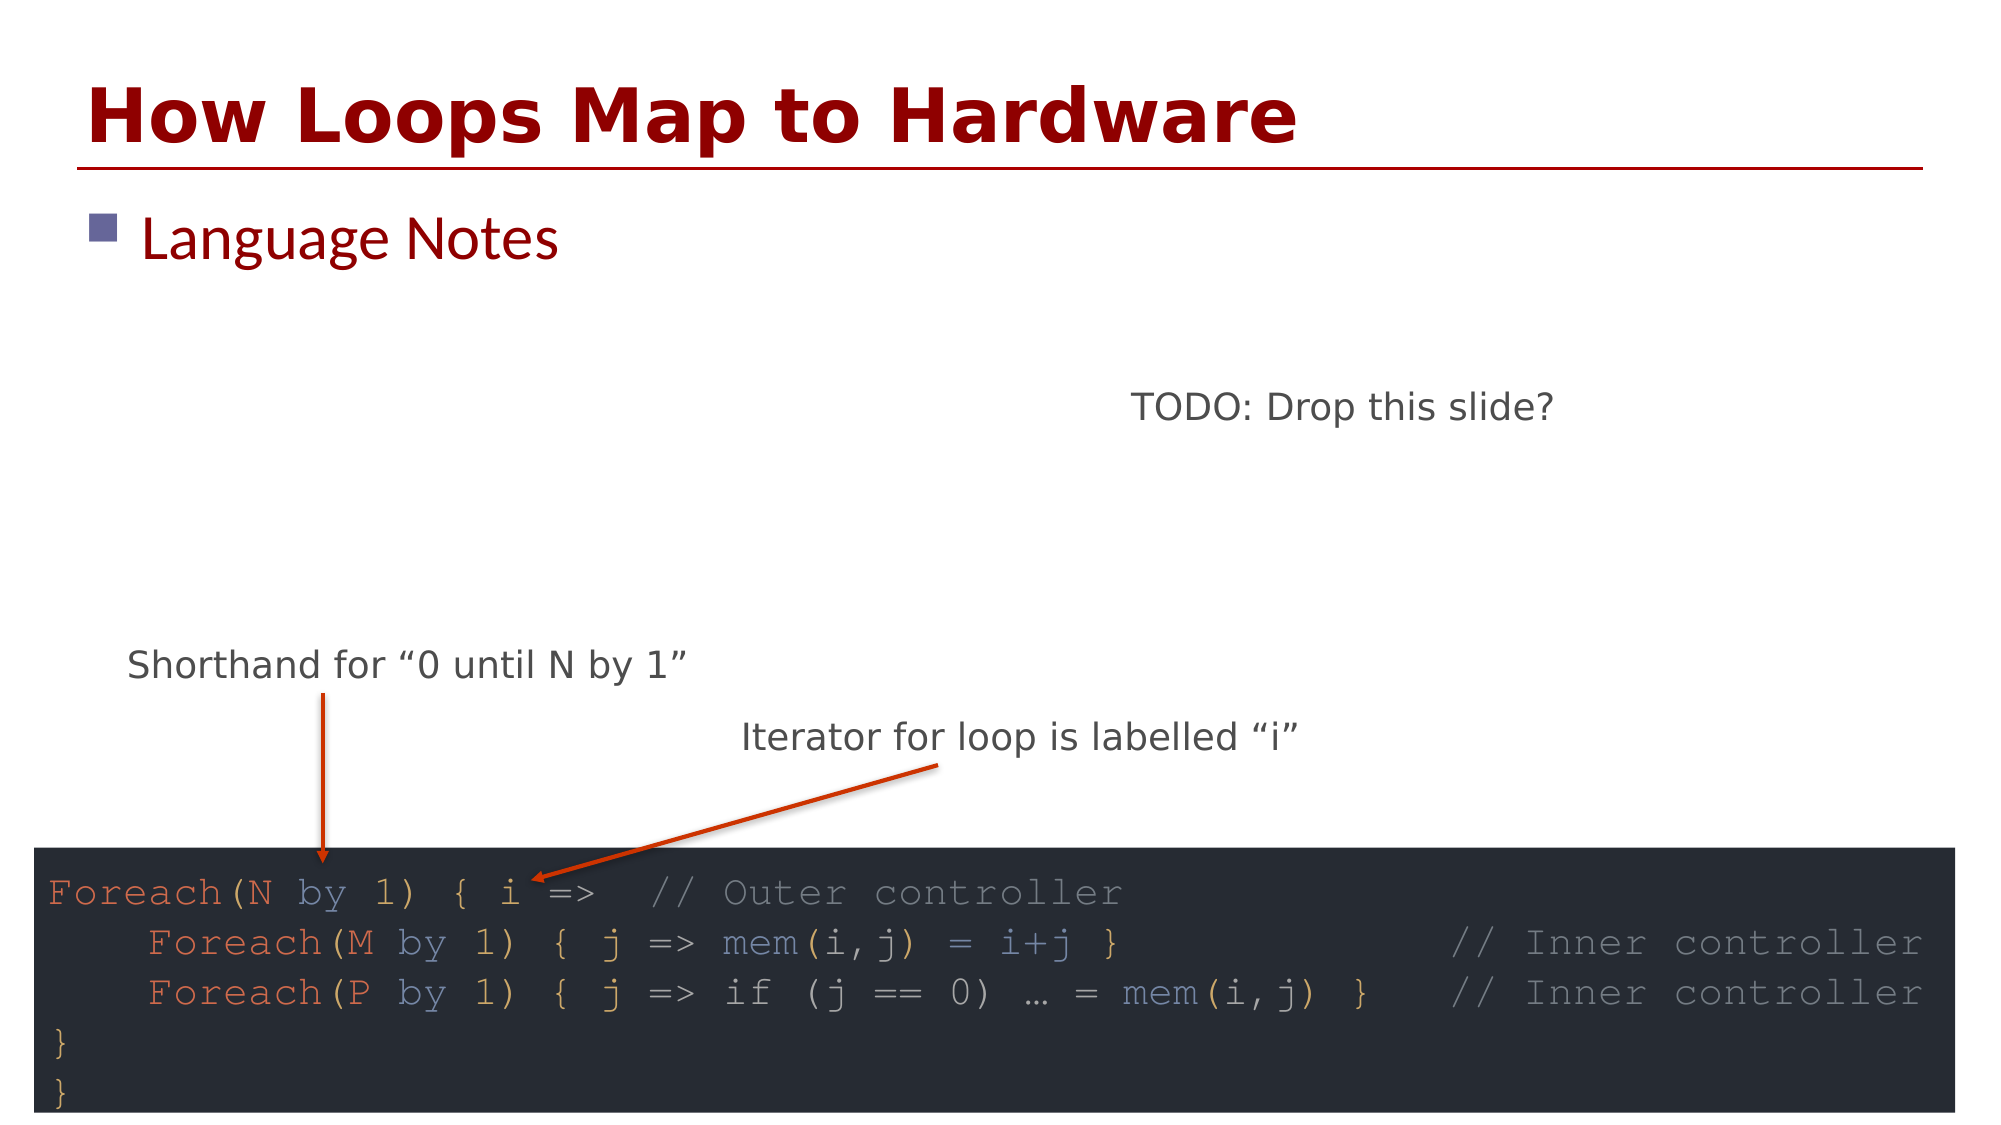

# How Loops Map to Hardware
Language Notes
TODO: Drop this slide?
Shorthand for “0 until N by 1”

Iterator for loop is labelled “i”

Foreach(N by 1) { i =>  // Outer controller
    Foreach(M by 1) { j => mem(i,j) = i+j }             // Inner controller
    Foreach(P by 1) { j => if (j == 0) … = mem(i,j) }   // Inner controller
}
}

36